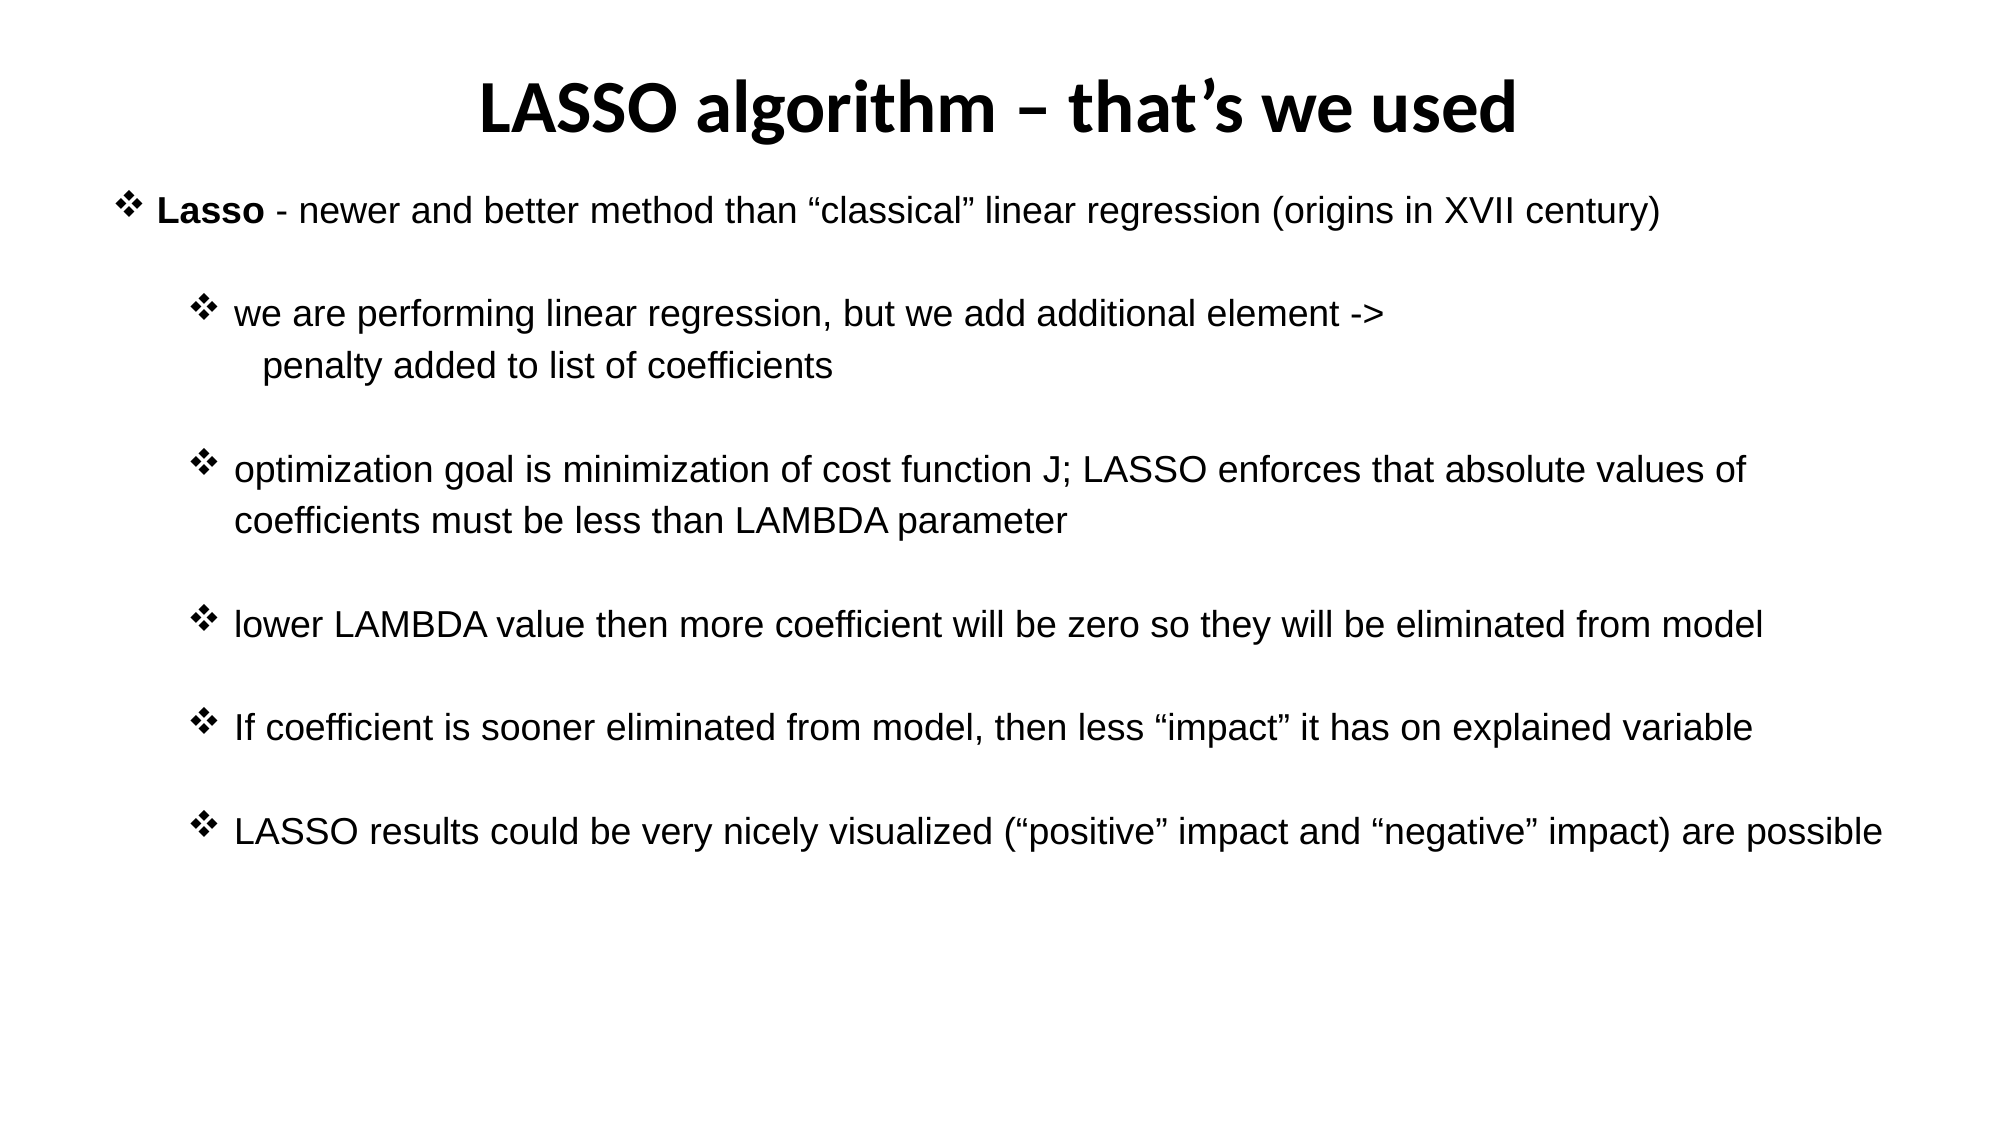

# LASSO algorithm – that’s we used

 Lasso - newer and better method than “classical” linear regression (origins in XVII century)

we are performing linear regression, but we add additional element ->
penalty added to list of coefficients

optimization goal is minimization of cost function J; LASSO enforces that absolute values of coefficients must be less than LAMBDA parameter

lower LAMBDA value then more coefficient will be zero so they will be eliminated from model

If coefficient is sooner eliminated from model, then less “impact” it has on explained variable

LASSO results could be very nicely visualized (“positive” impact and “negative” impact) are possible